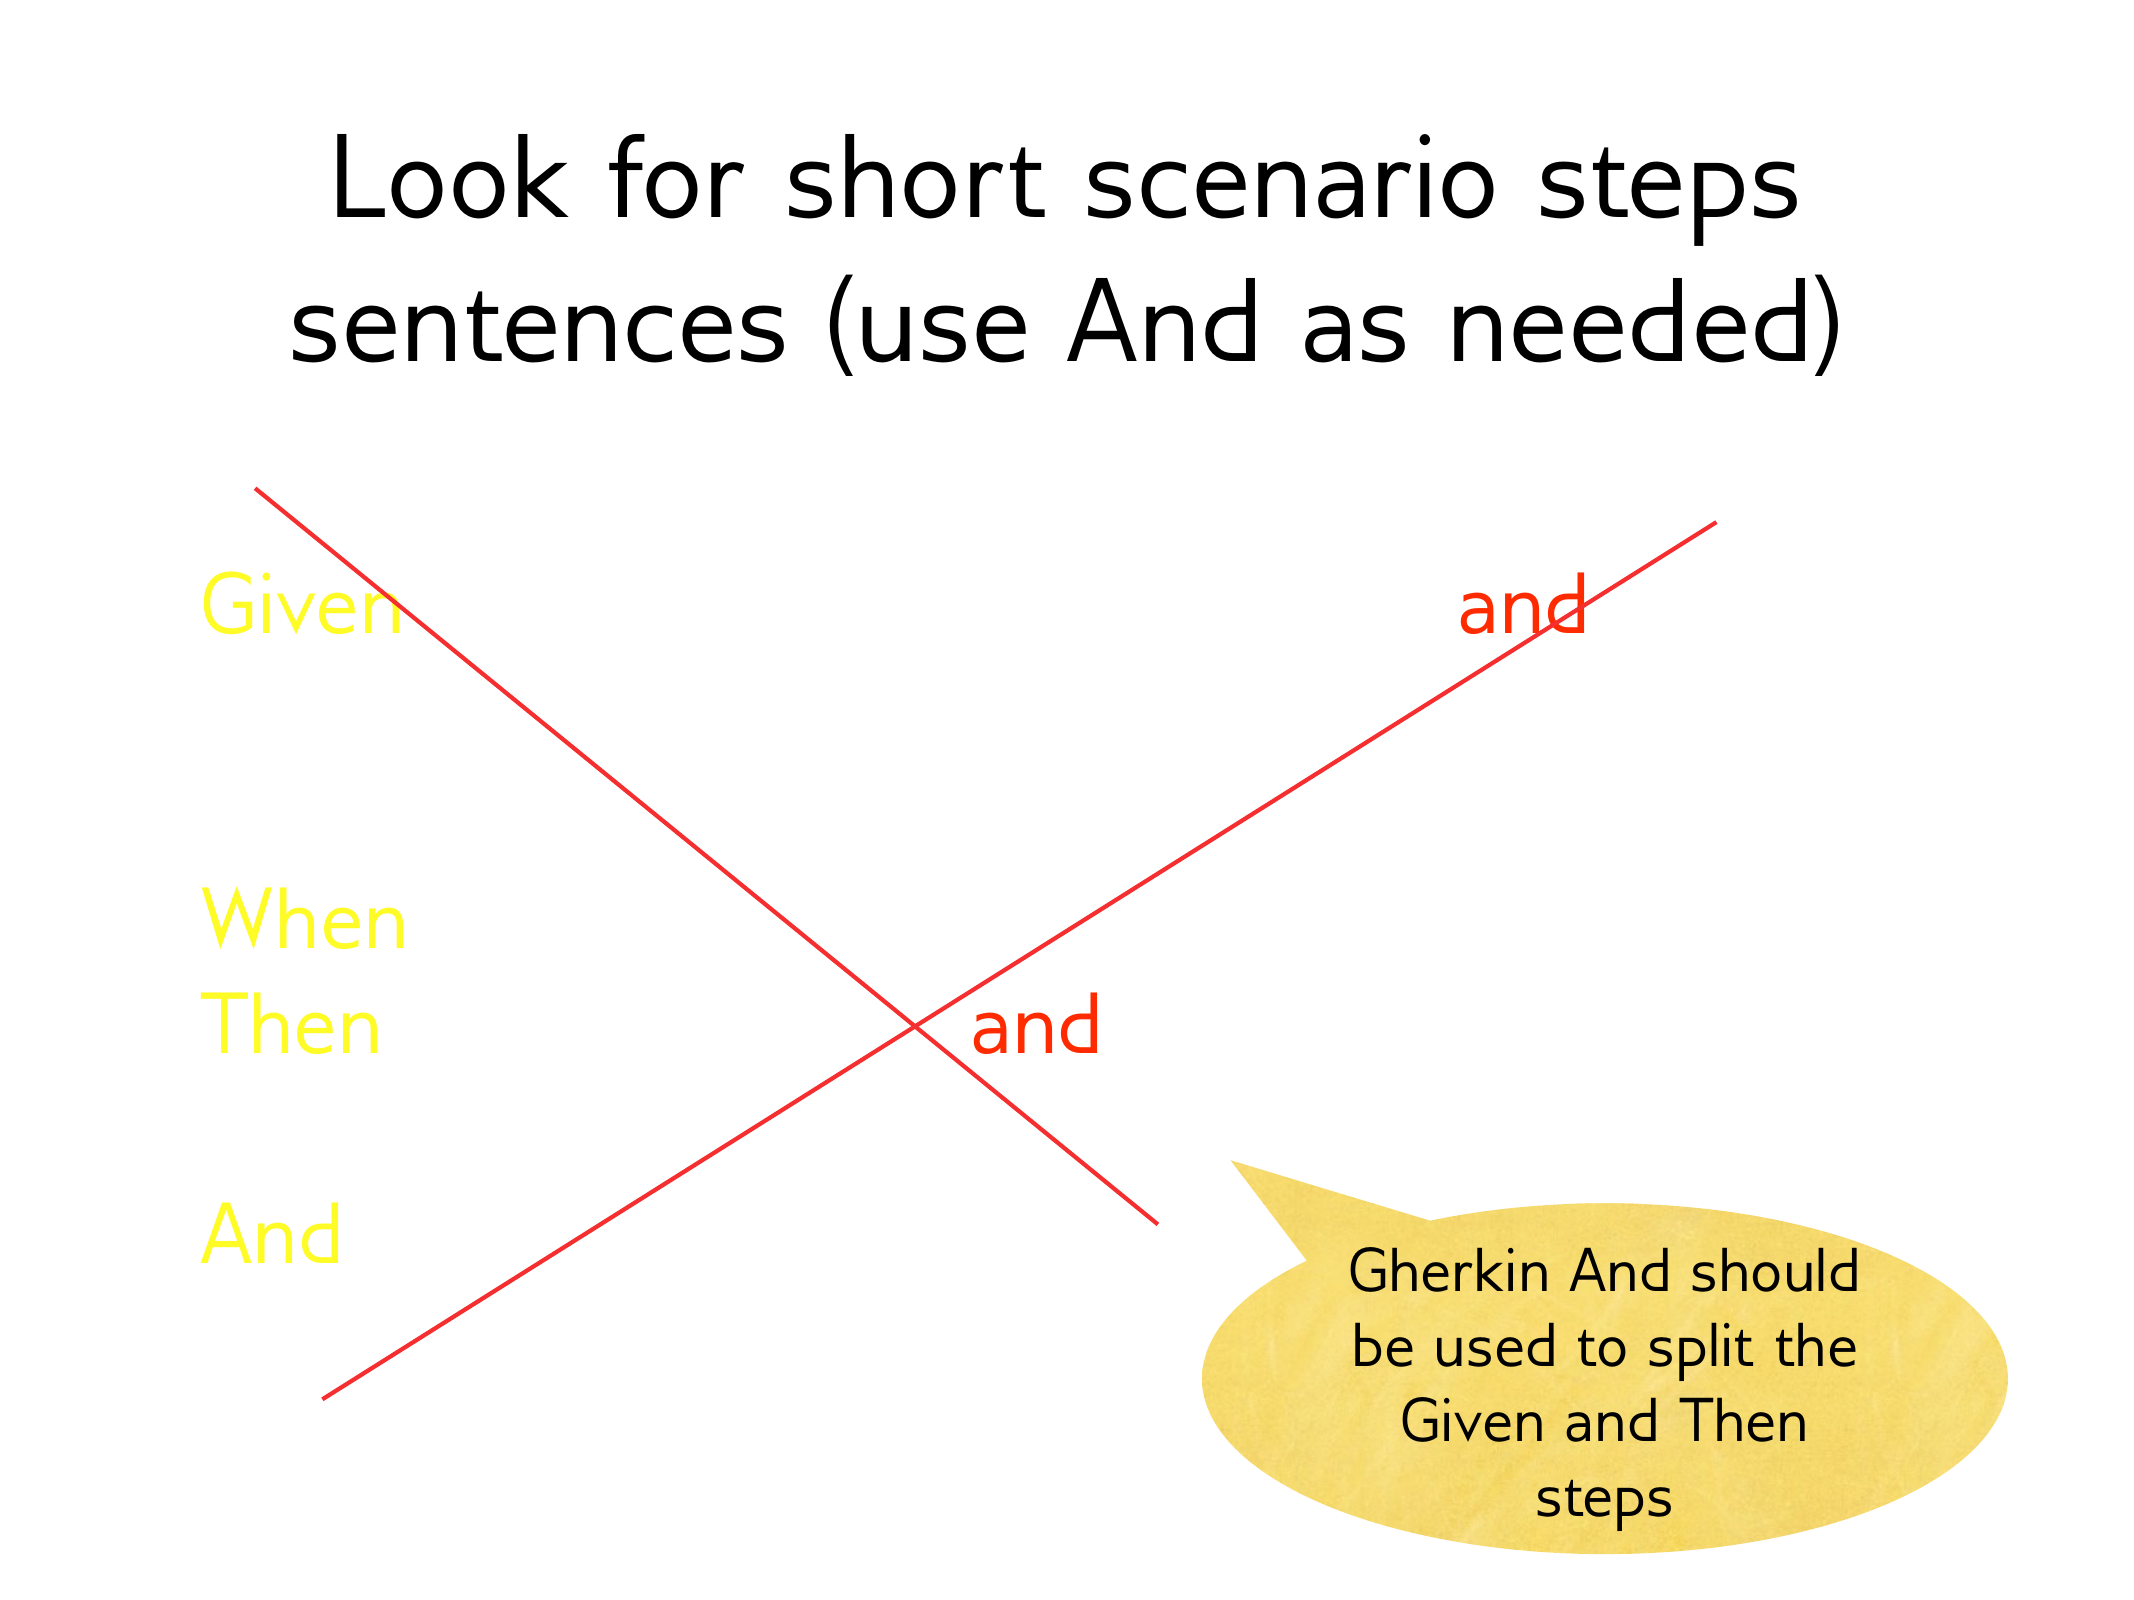

# Look for short scenario steps sentences (use And as needed)

 Scenario: remove existing article web
    Given   I am at the "articles" page and the article "..."
                is stored in the system with file name "..."
    When   I select to view ...
    Then    the article … and I can
               select the option to remove
    And     the message…

Gherkin And should be used to split the Given and Then steps